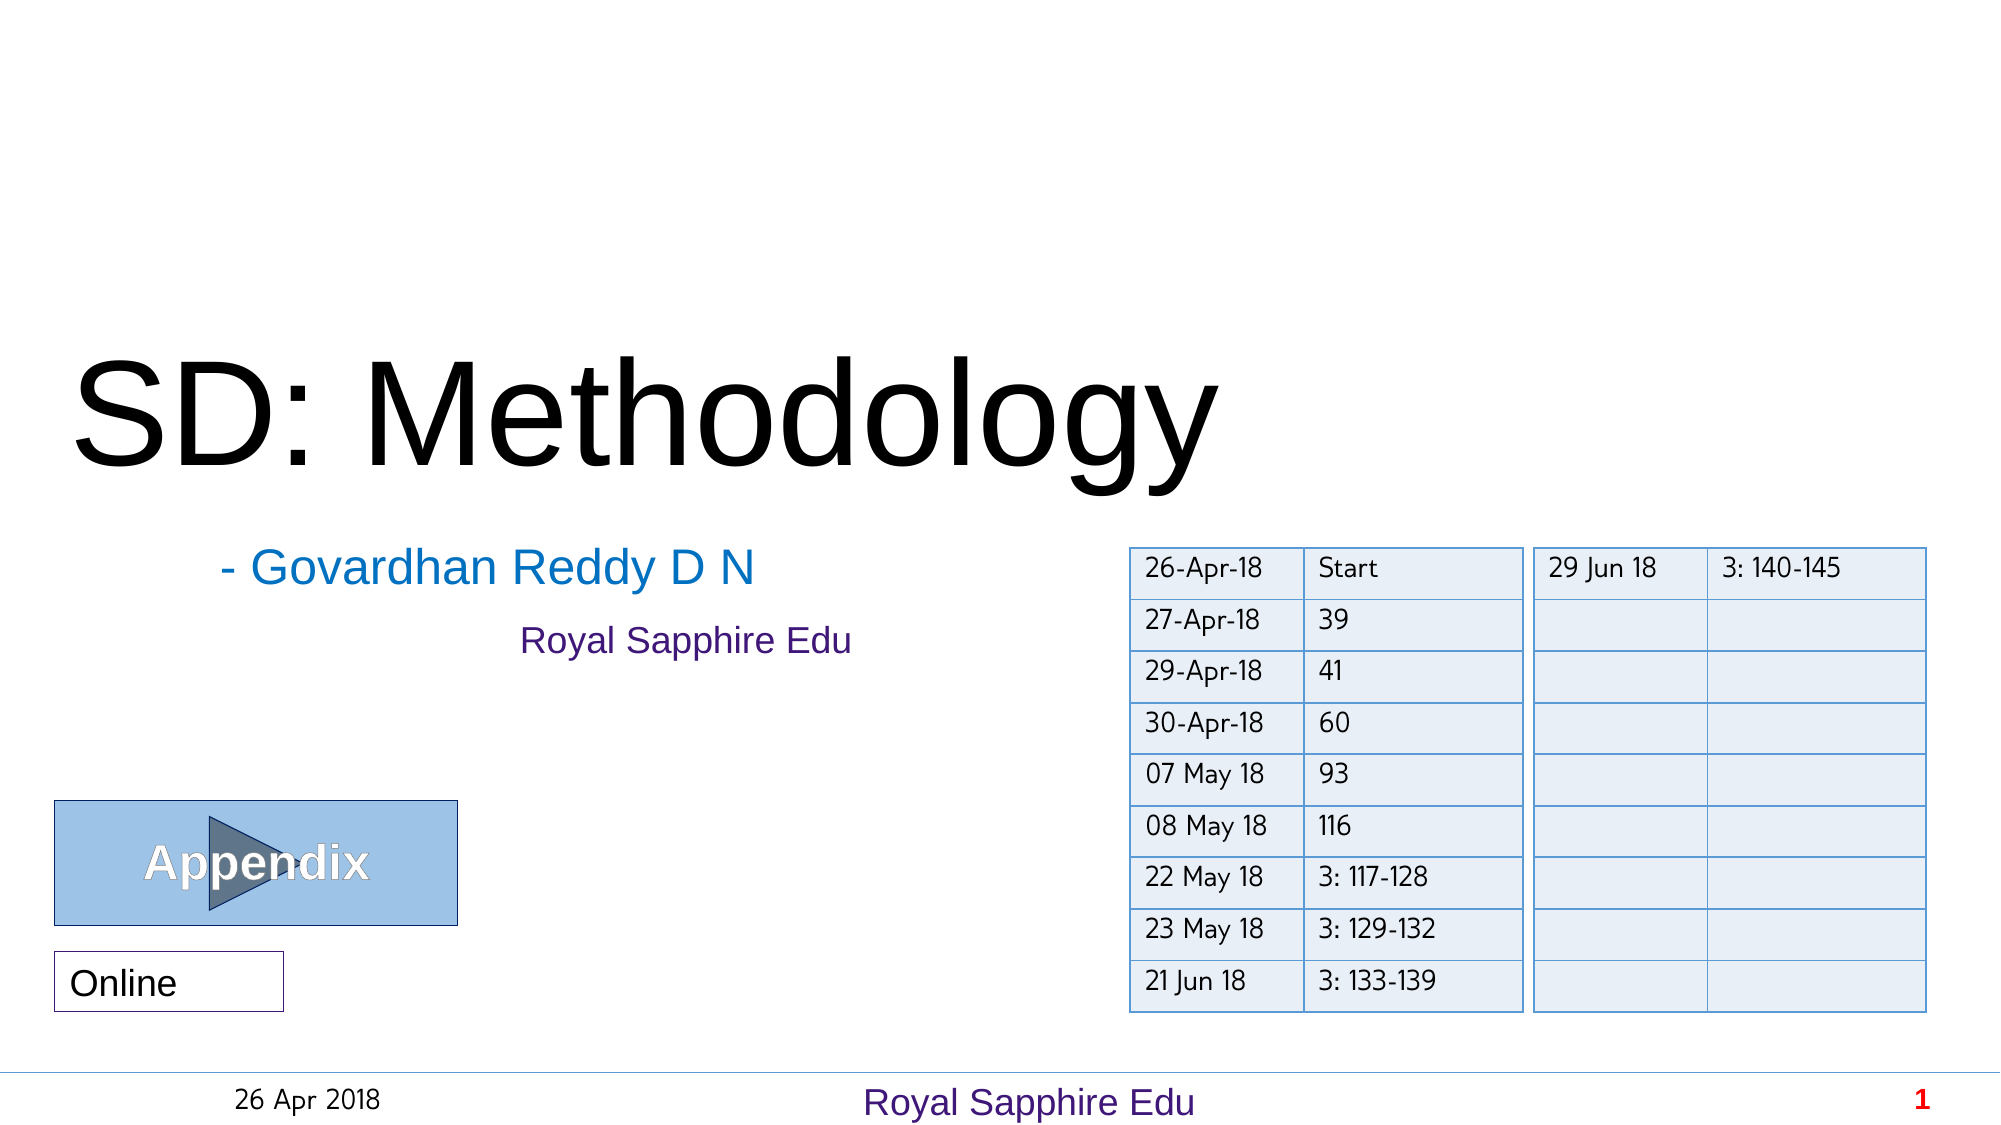

SD: Methodology
| 29 Jun 18 | 3: 140-145 |
| --- | --- |
|  |  |
|  |  |
|  |  |
|  |  |
|  |  |
|  |  |
|  |  |
|  |  |
| 26-Apr-18 | Start |
| --- | --- |
| 27-Apr-18 | 39 |
| 29-Apr-18 | 41 |
| 30-Apr-18 | 60 |
| 07 May 18 | 93 |
| 08 May 18 | 116 |
| 22 May 18 | 3: 117-128 |
| 23 May 18 | 3: 129-132 |
| 21 Jun 18 | 3: 133-139 |
Appendix
Online
26 Apr 2018
1